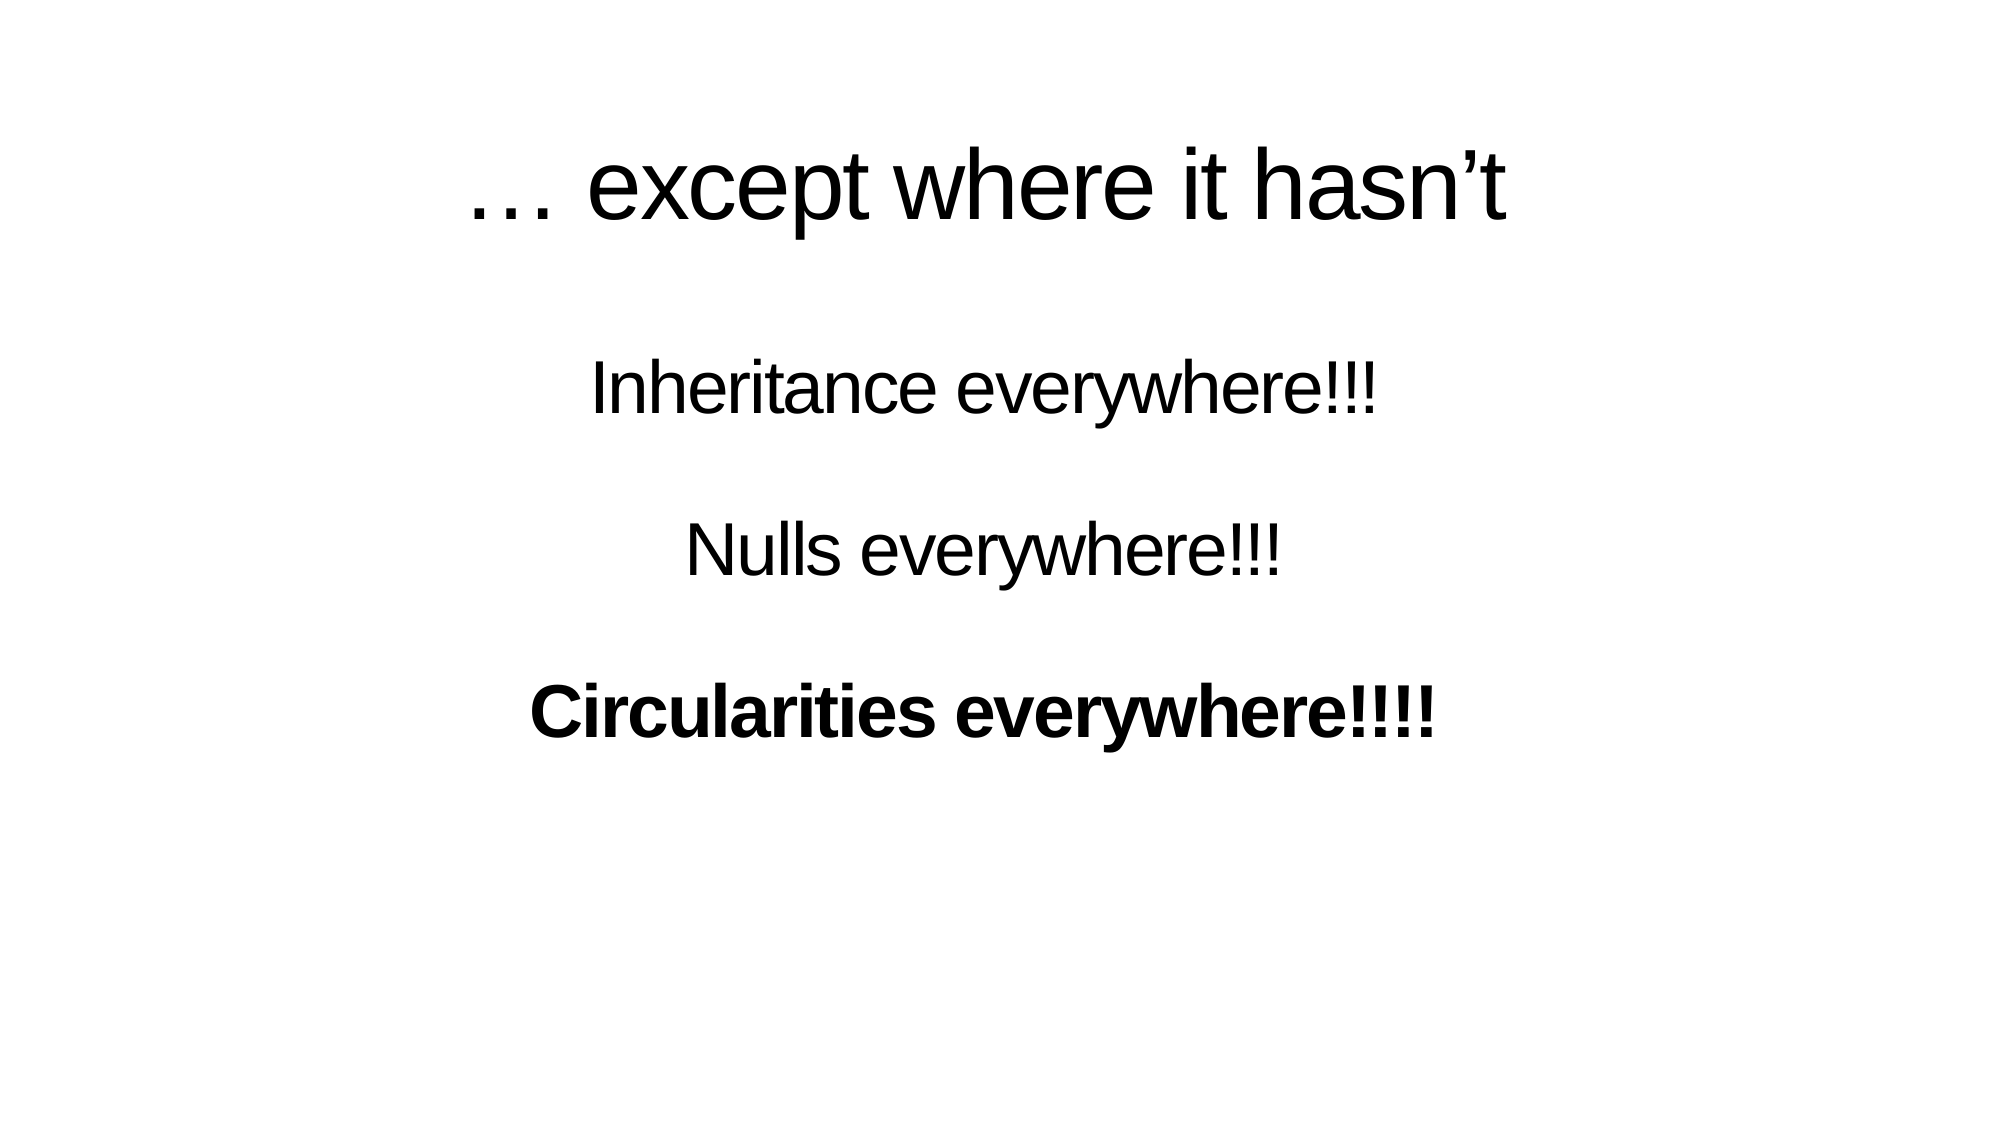

# … except where it hasn’t Inheritance everywhere!!! Nulls everywhere!!! Circularities everywhere!!!!